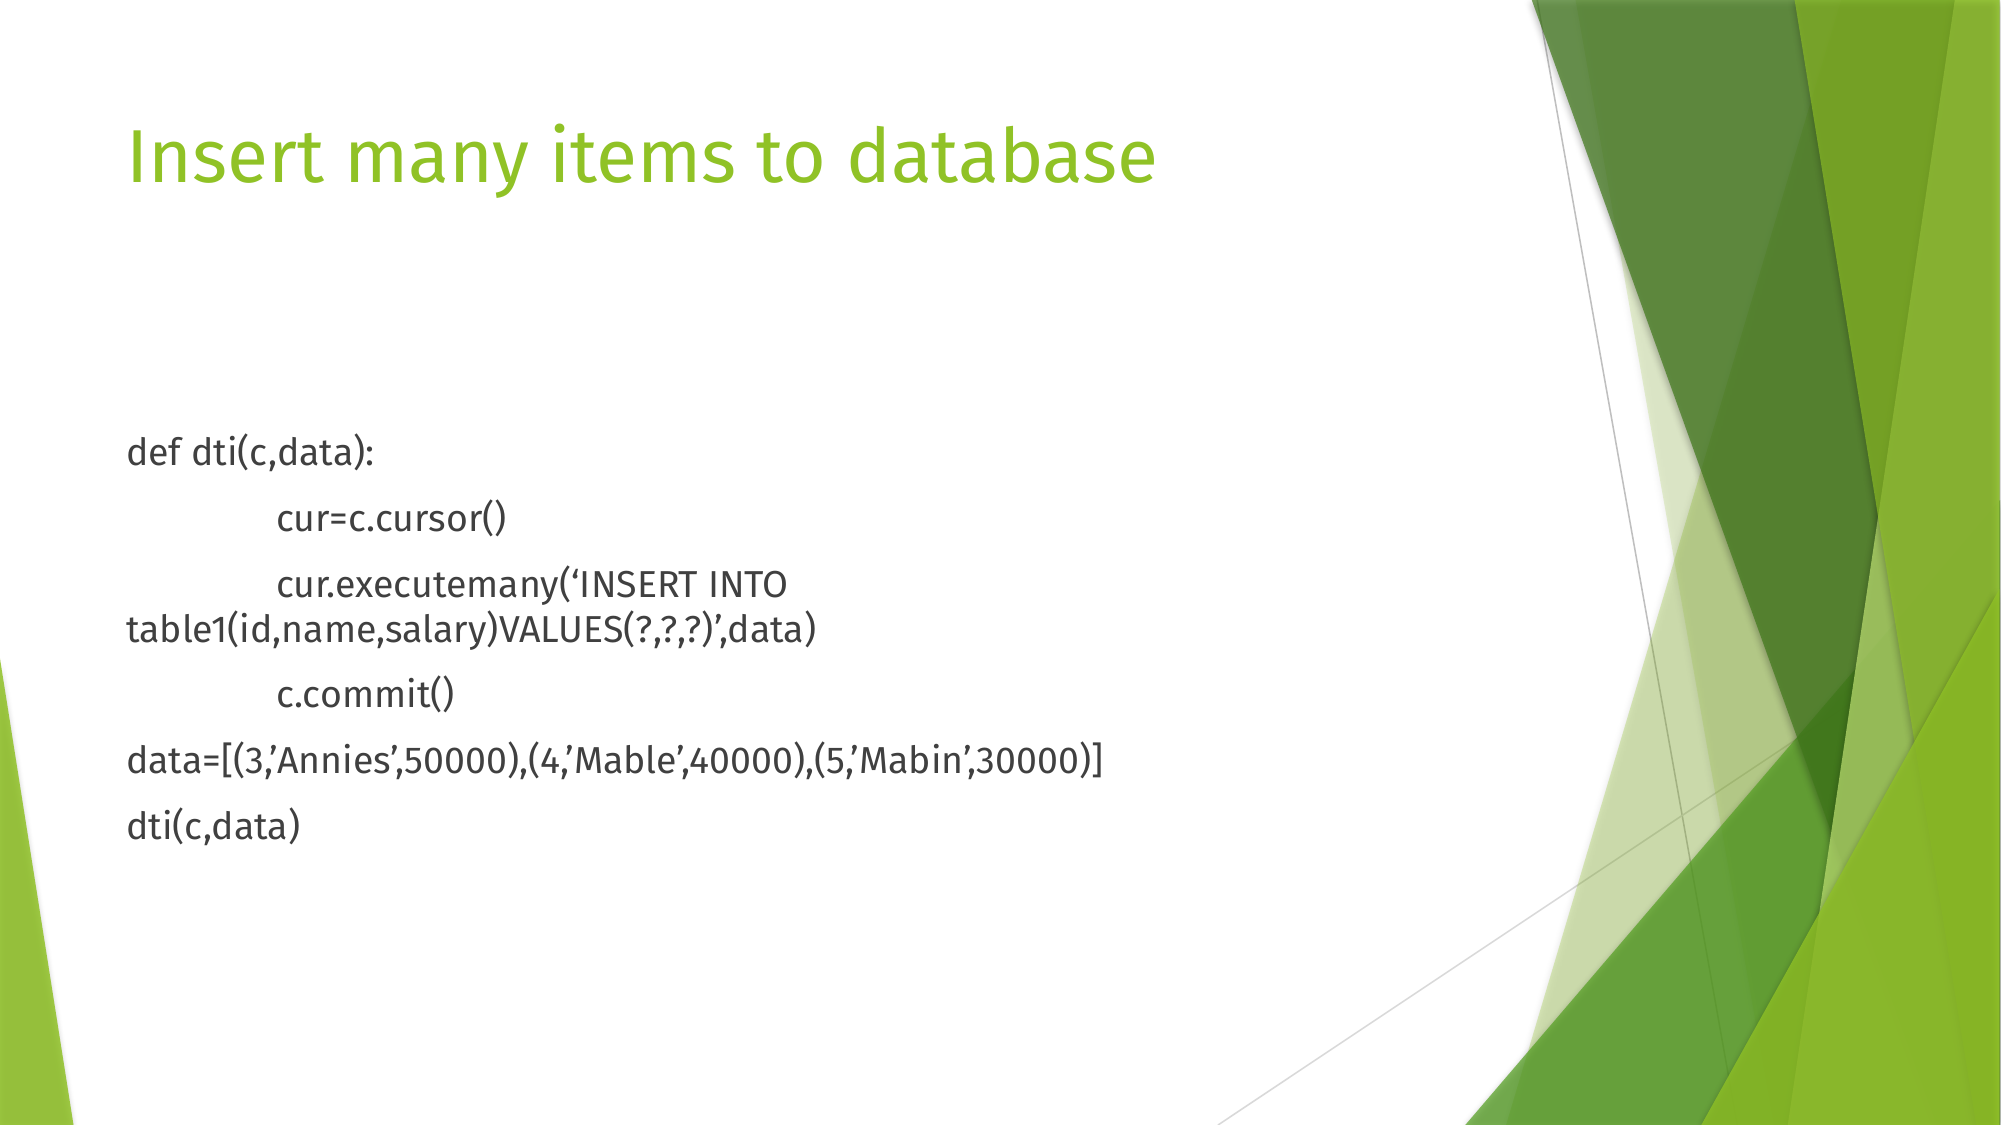

# Insert many items to database

def dti(c,data):
	cur=c.cursor()
	cur.executemany(‘INSERT INTO       			table1(id,name,salary)VALUES(?,?,?)’,data)
	c.commit()
data=[(3,’Annies’,50000),(4,’Mable’,40000),(5,’Mabin’,30000)]
dti(c,data)